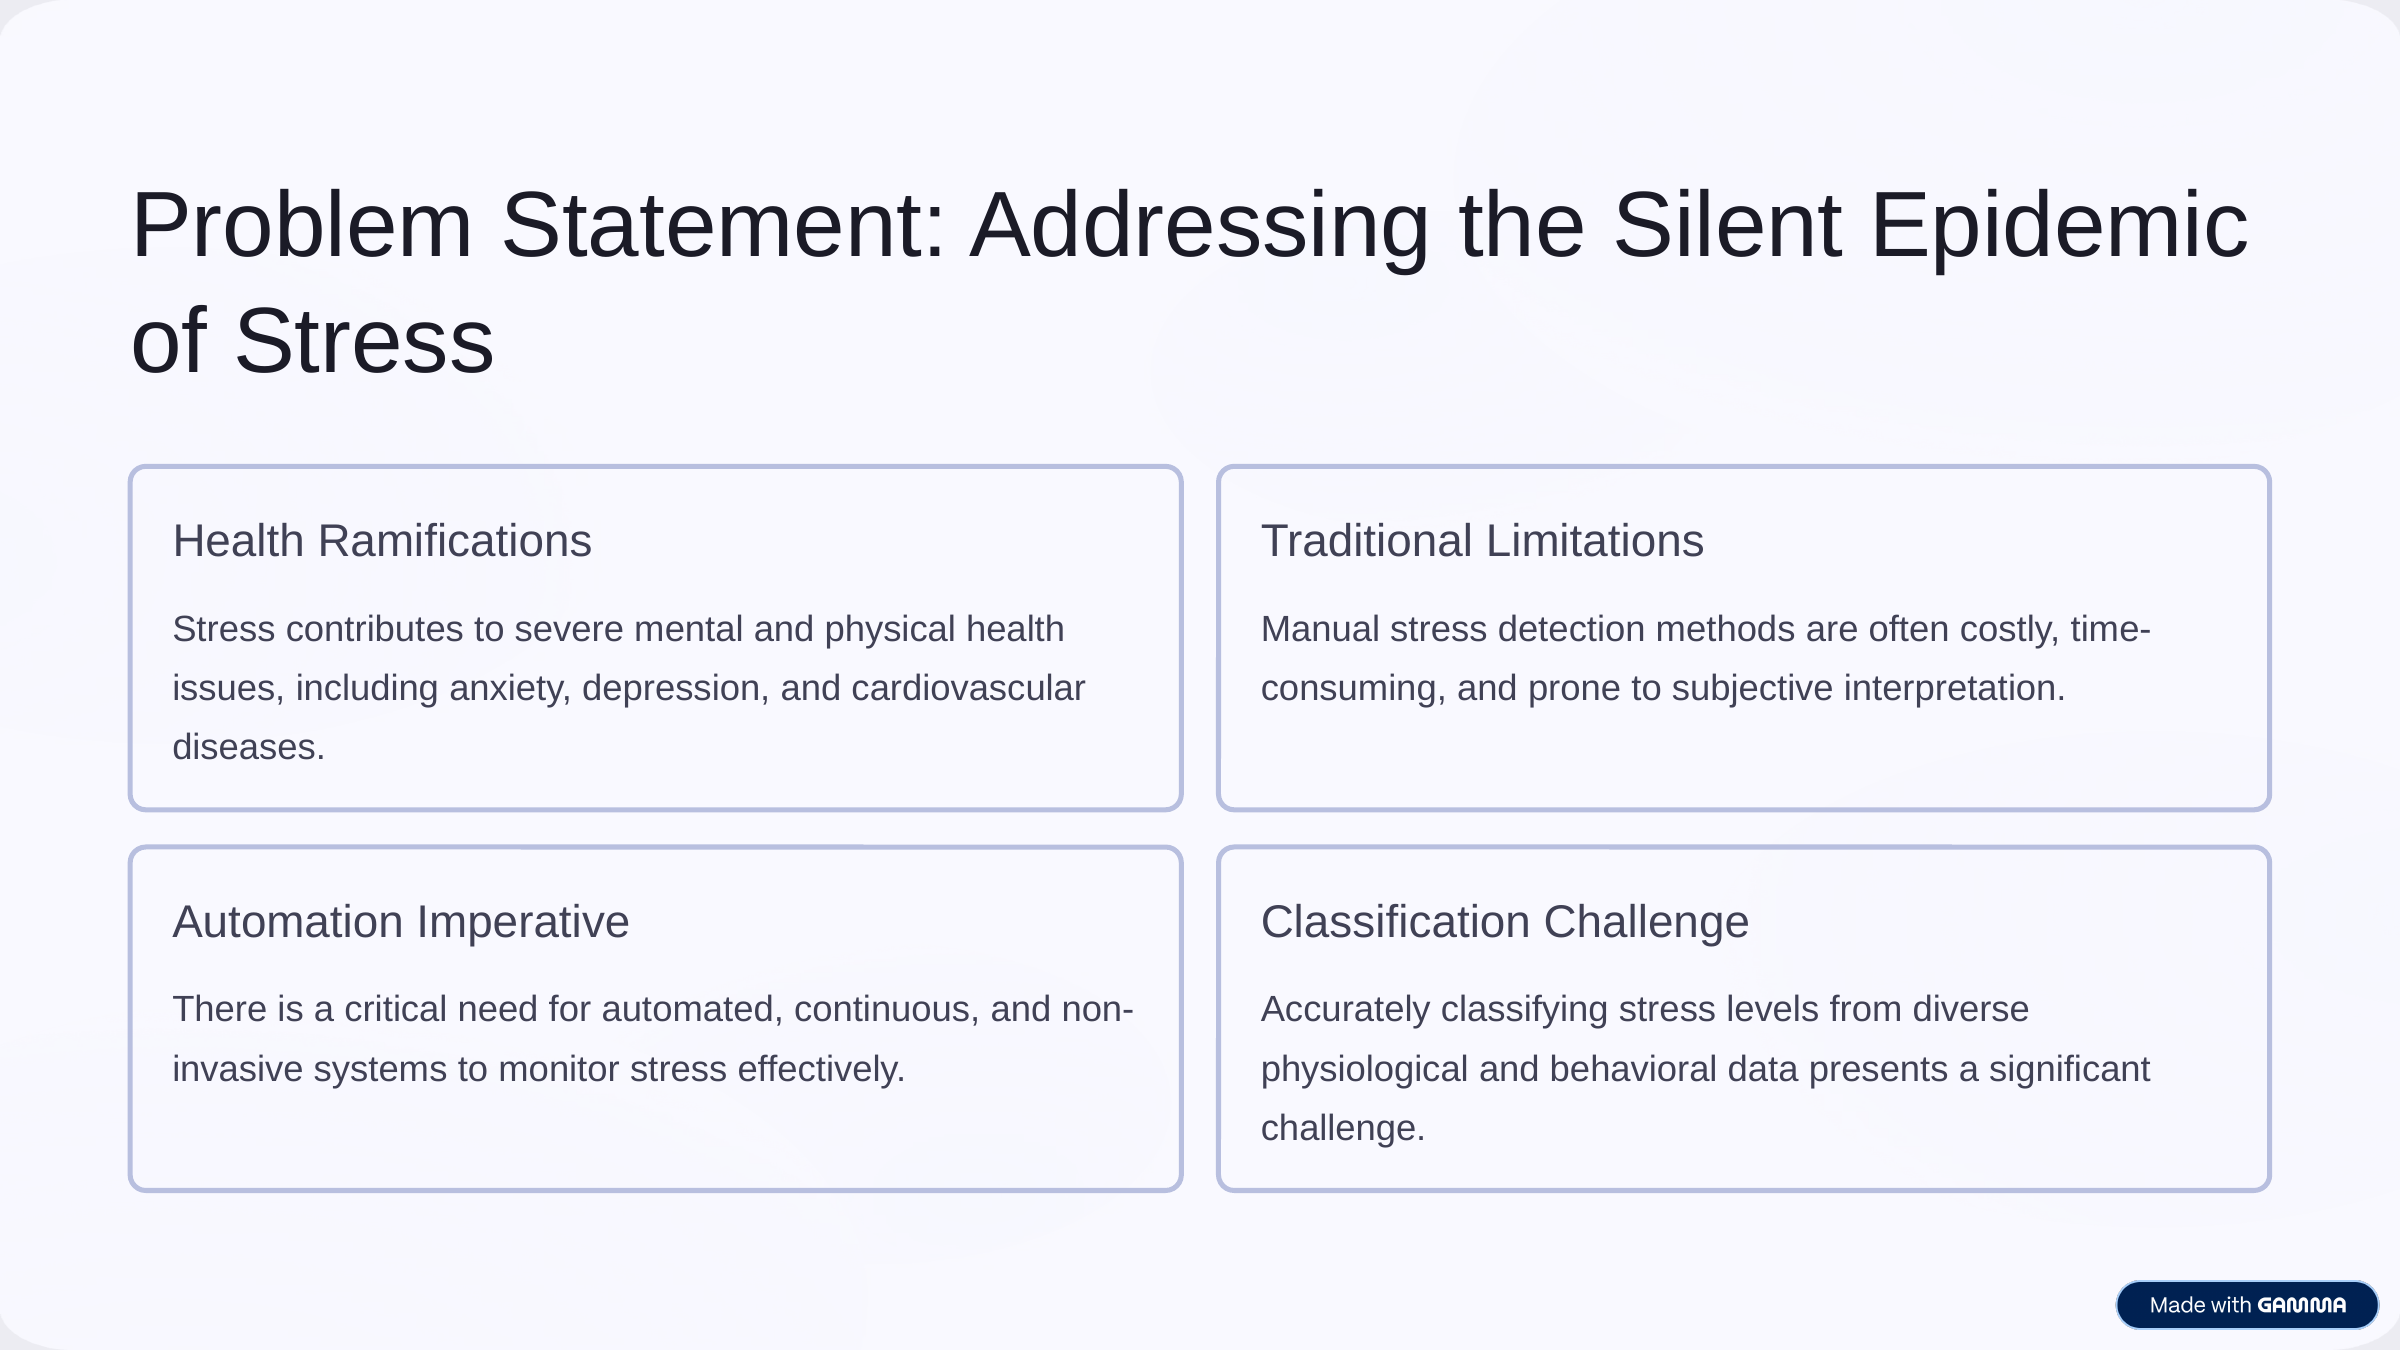

Problem Statement: Addressing the Silent Epidemic of Stress

Health Ramifications
Traditional Limitations
Stress contributes to severe mental and physical health issues, including anxiety, depression, and cardiovascular diseases.
Manual stress detection methods are often costly, time-consuming, and prone to subjective interpretation.

Automation Imperative
Classification Challenge
There is a critical need for automated, continuous, and non-invasive systems to monitor stress effectively.
Accurately classifying stress levels from diverse physiological and behavioral data presents a significant challenge.